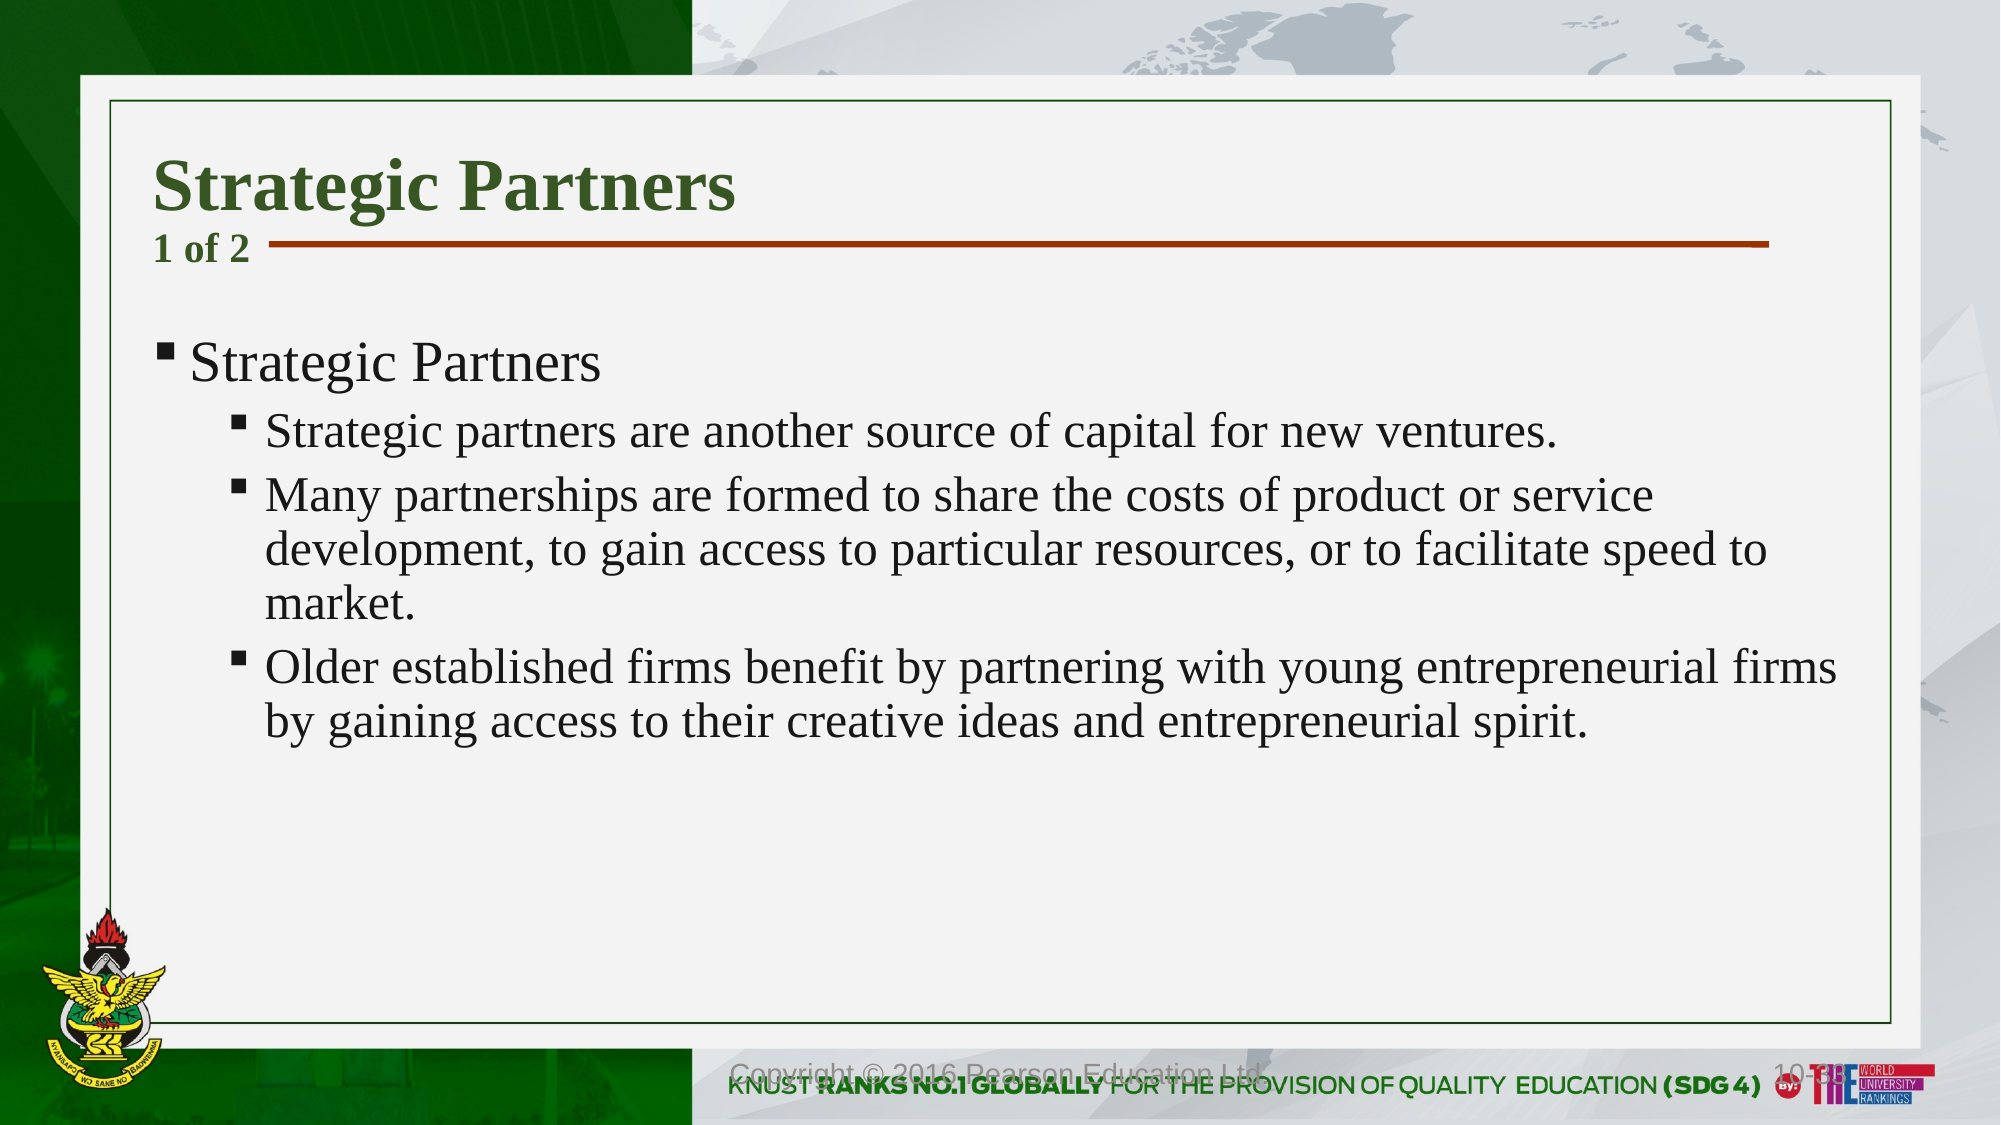

# Strategic Partners 1 of 2

Strategic Partners
Strategic partners are another source of capital for new ventures.
Many partnerships are formed to share the costs of product or service development, to gain access to particular resources, or to facilitate speed to market.
Older established firms benefit by partnering with young entrepreneurial firms by gaining access to their creative ideas and entrepreneurial spirit.
Copyright © 2016 Pearson Education Ltd.
10-33